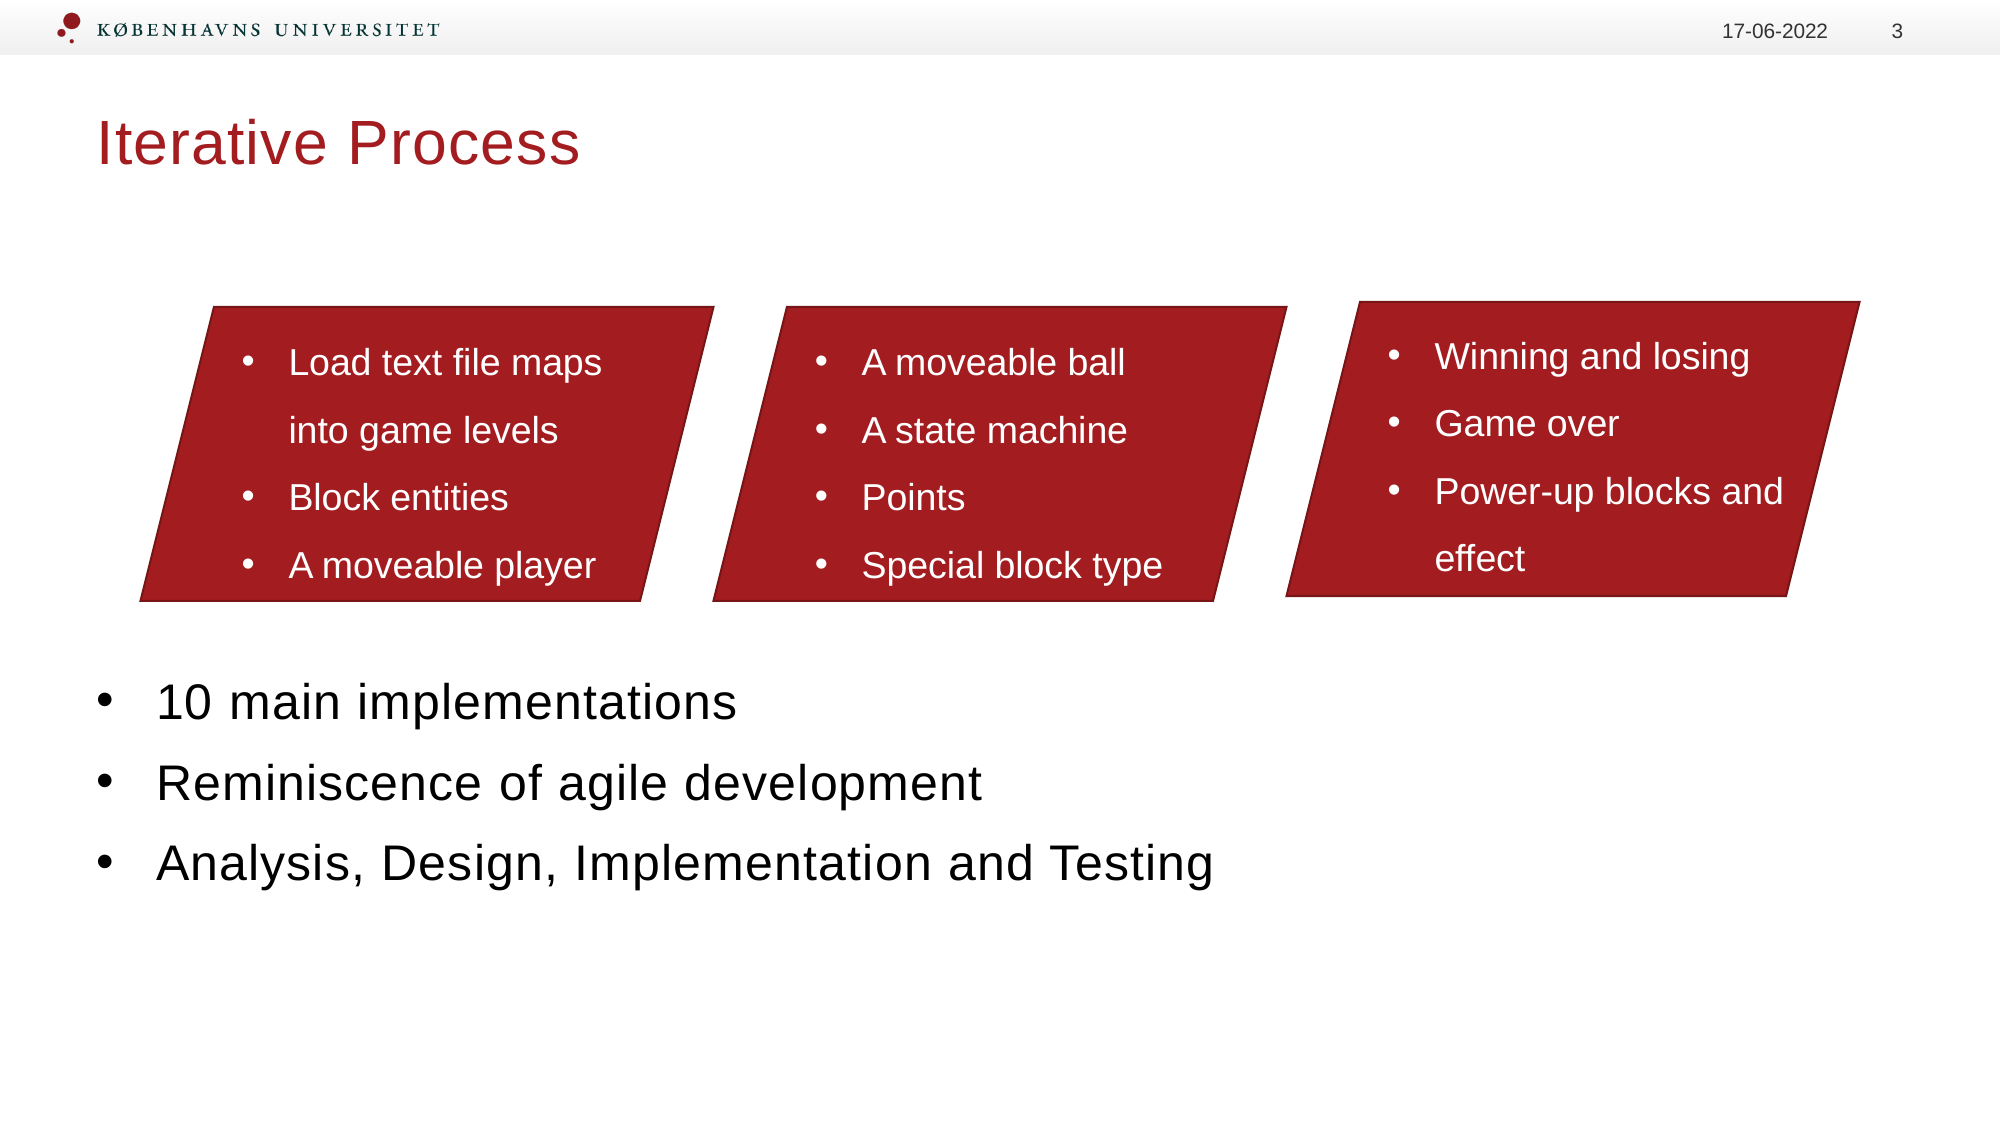

17-06-2022
3
# Iterative Process

Winning and losing
Game over
Power-up blocks and effect

Load text file maps into game levels
Block entities
A moveable player
A moveable ball
A state machine
Points
Special block type
10 main implementations
Reminiscence of agile development
Analysis, Design, Implementation and Testing